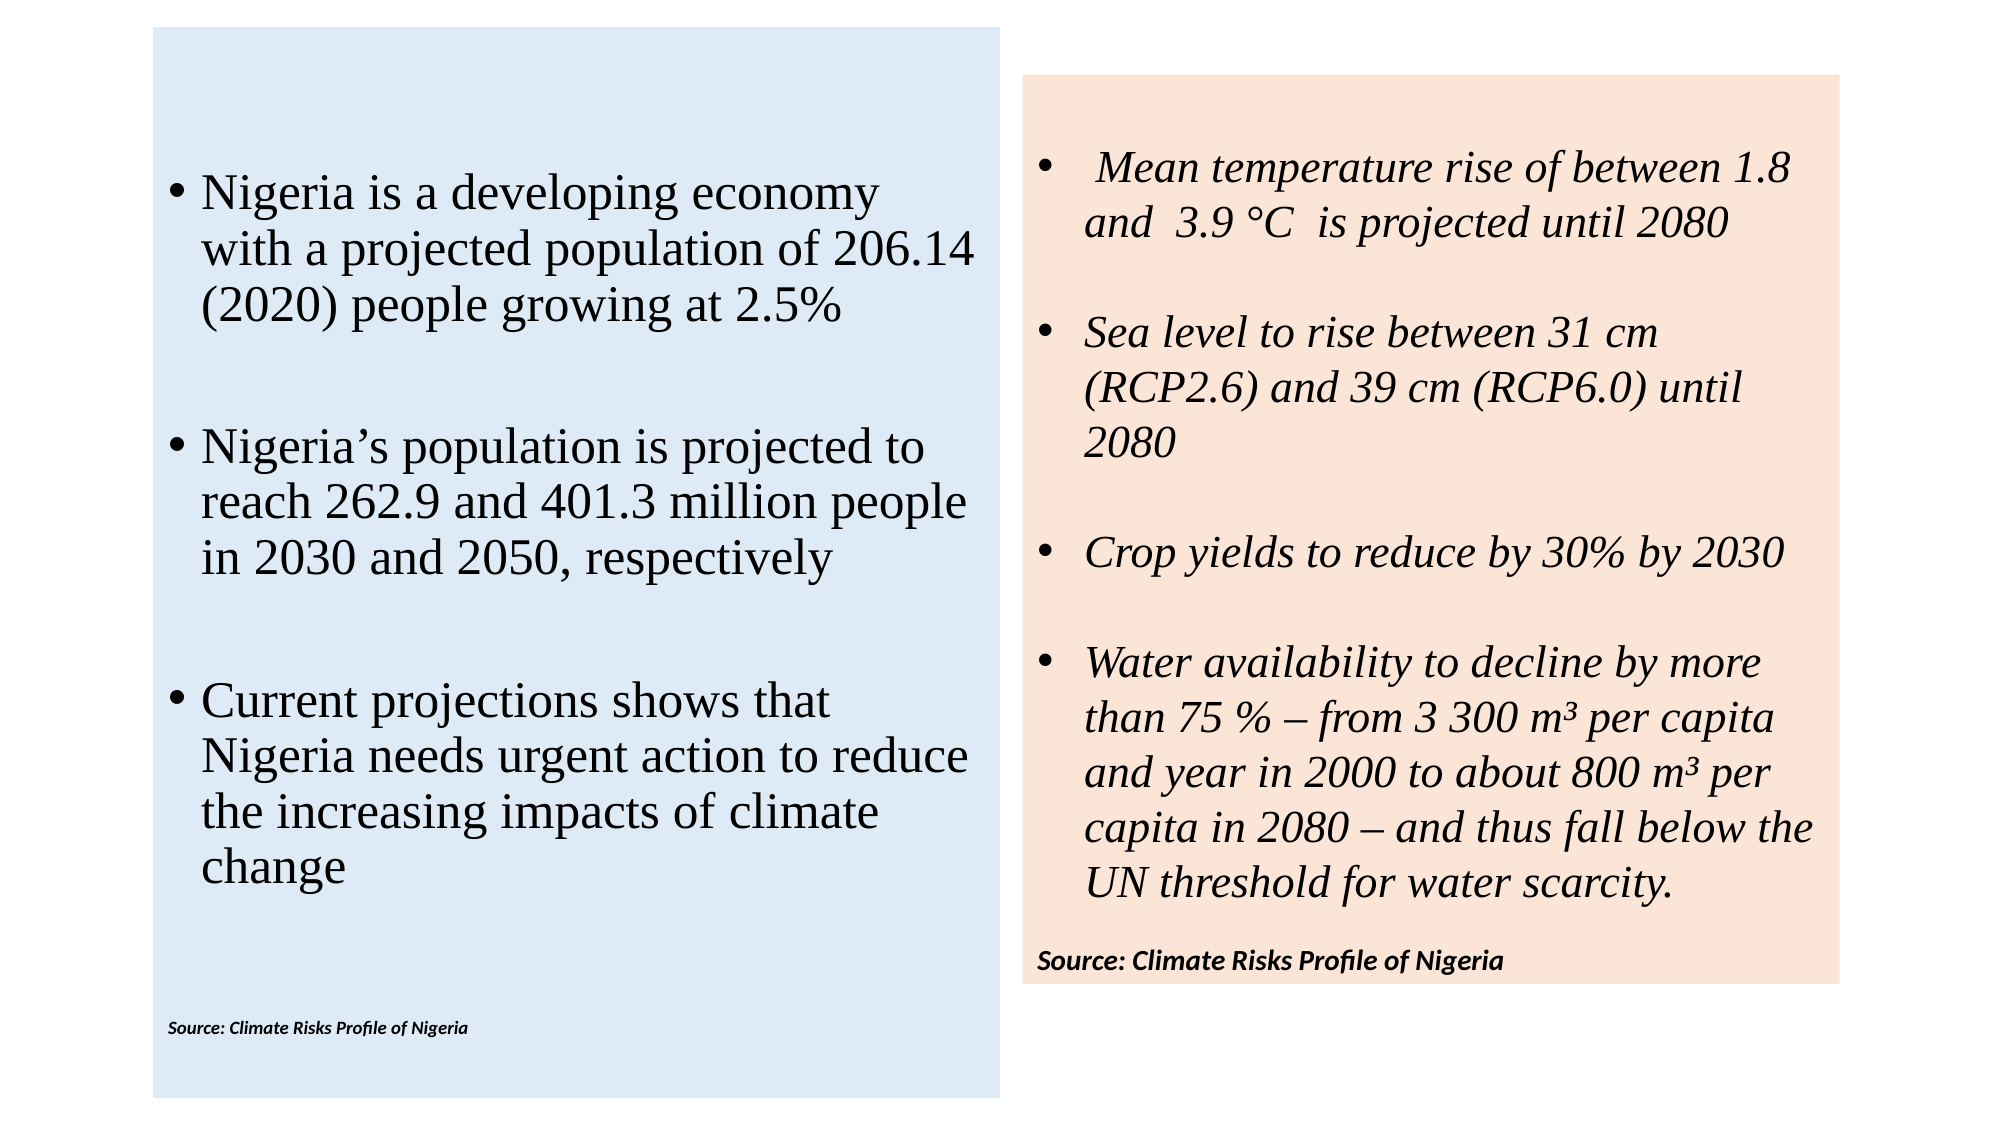

Nigeria is a developing economy with a projected population of 206.14 (2020) people growing at 2.5%

Nigeria’s population is projected to reach 262.9 and 401.3 million people in 2030 and 2050, respectively

Current projections shows that Nigeria needs urgent action to reduce the increasing impacts of climate change

Source: Climate Risks Profile of Nigeria

 Mean temperature rise of between 1.8 and  3.9 °C  is projected until 2080

Sea level to rise between 31 cm (RCP2.6) and 39 cm (RCP6.0) until 2080

Crop yields to reduce by 30% by 2030

Water availability to decline by more than 75 % – from 3 300 m³ per capita and year in 2000 to about 800 m³ per capita in 2080 – and thus fall below the UN threshold for water scarcity.

Source: Climate Risks Profile of Nigeria